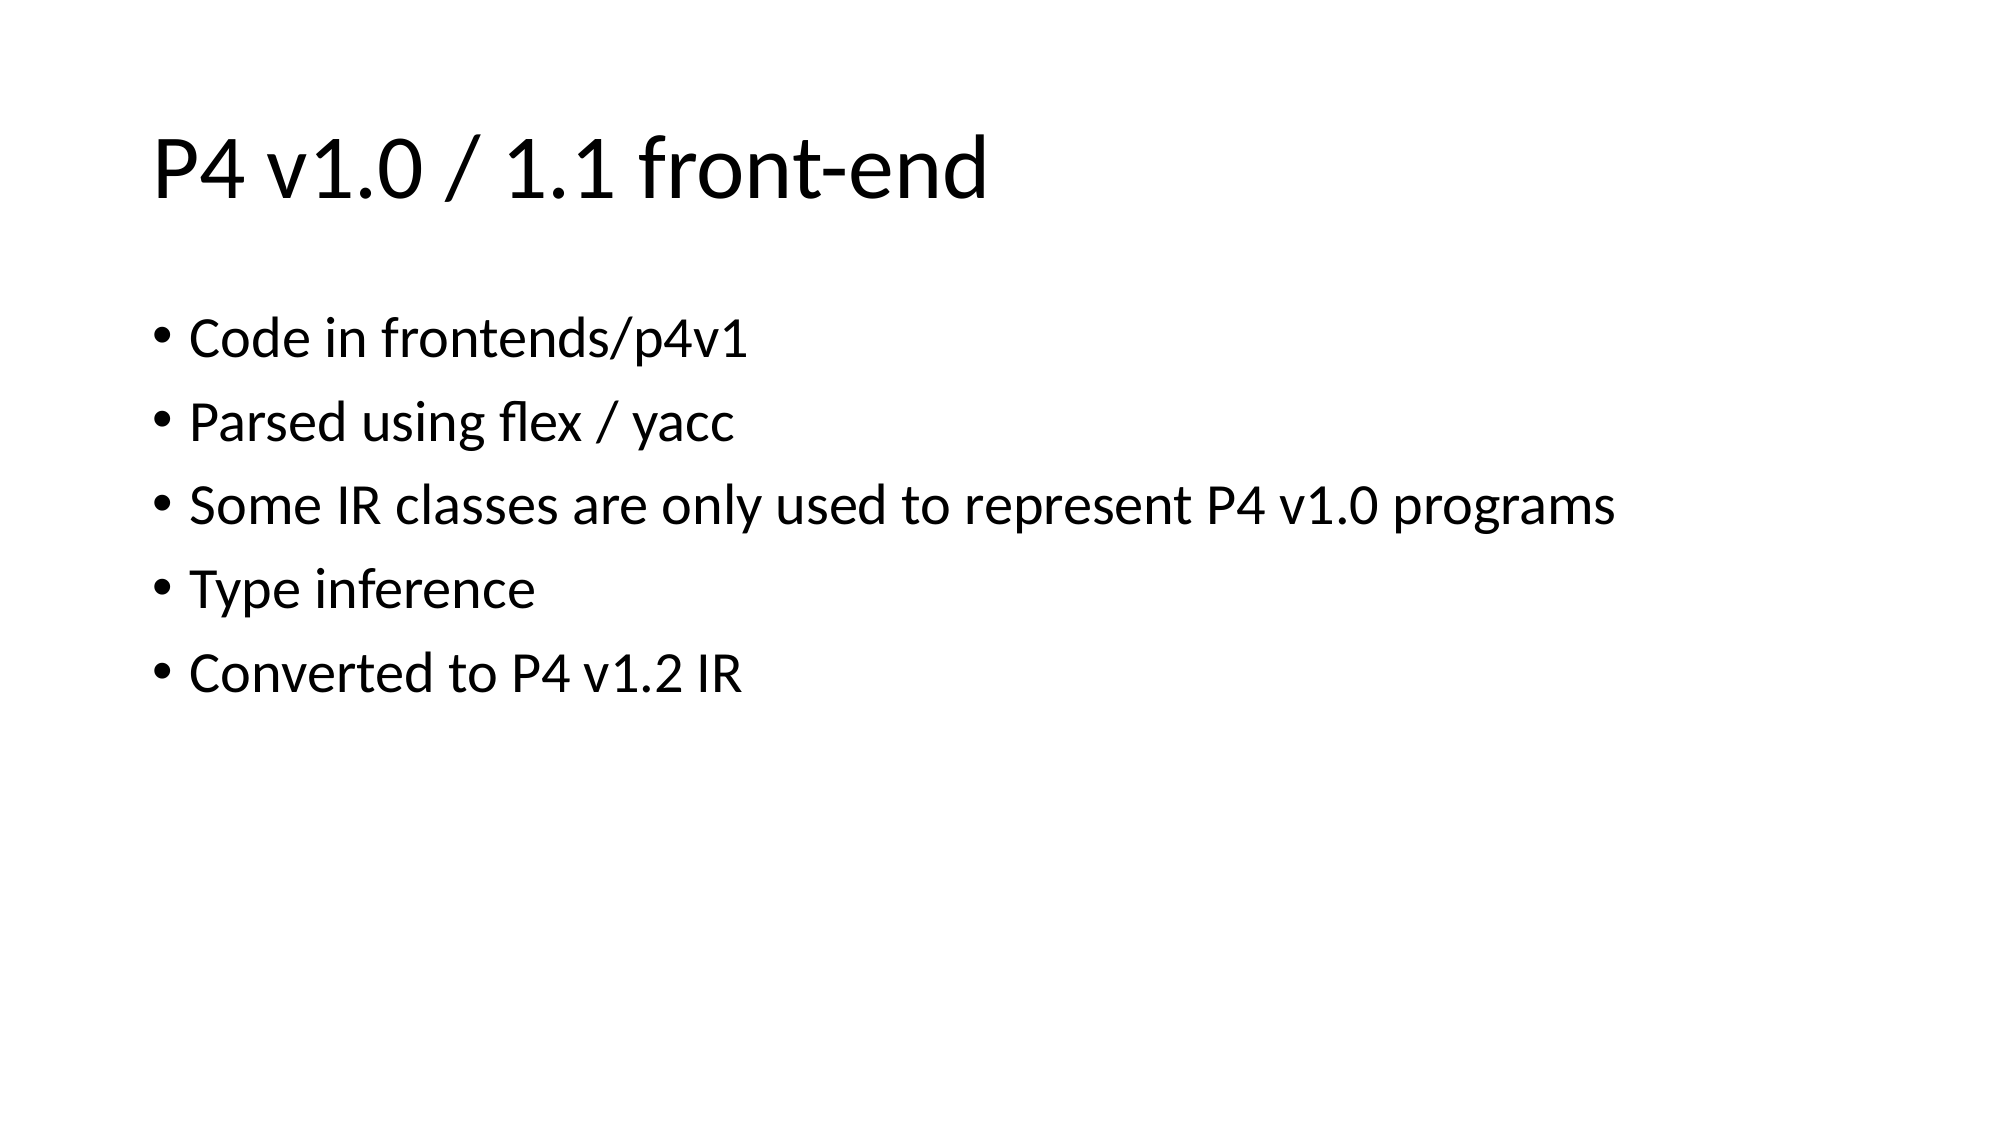

# P4 v1.0 / 1.1 front-end
Code in frontends/p4v1
Parsed using flex / yacc
Some IR classes are only used to represent P4 v1.0 programs
Type inference
Converted to P4 v1.2 IR